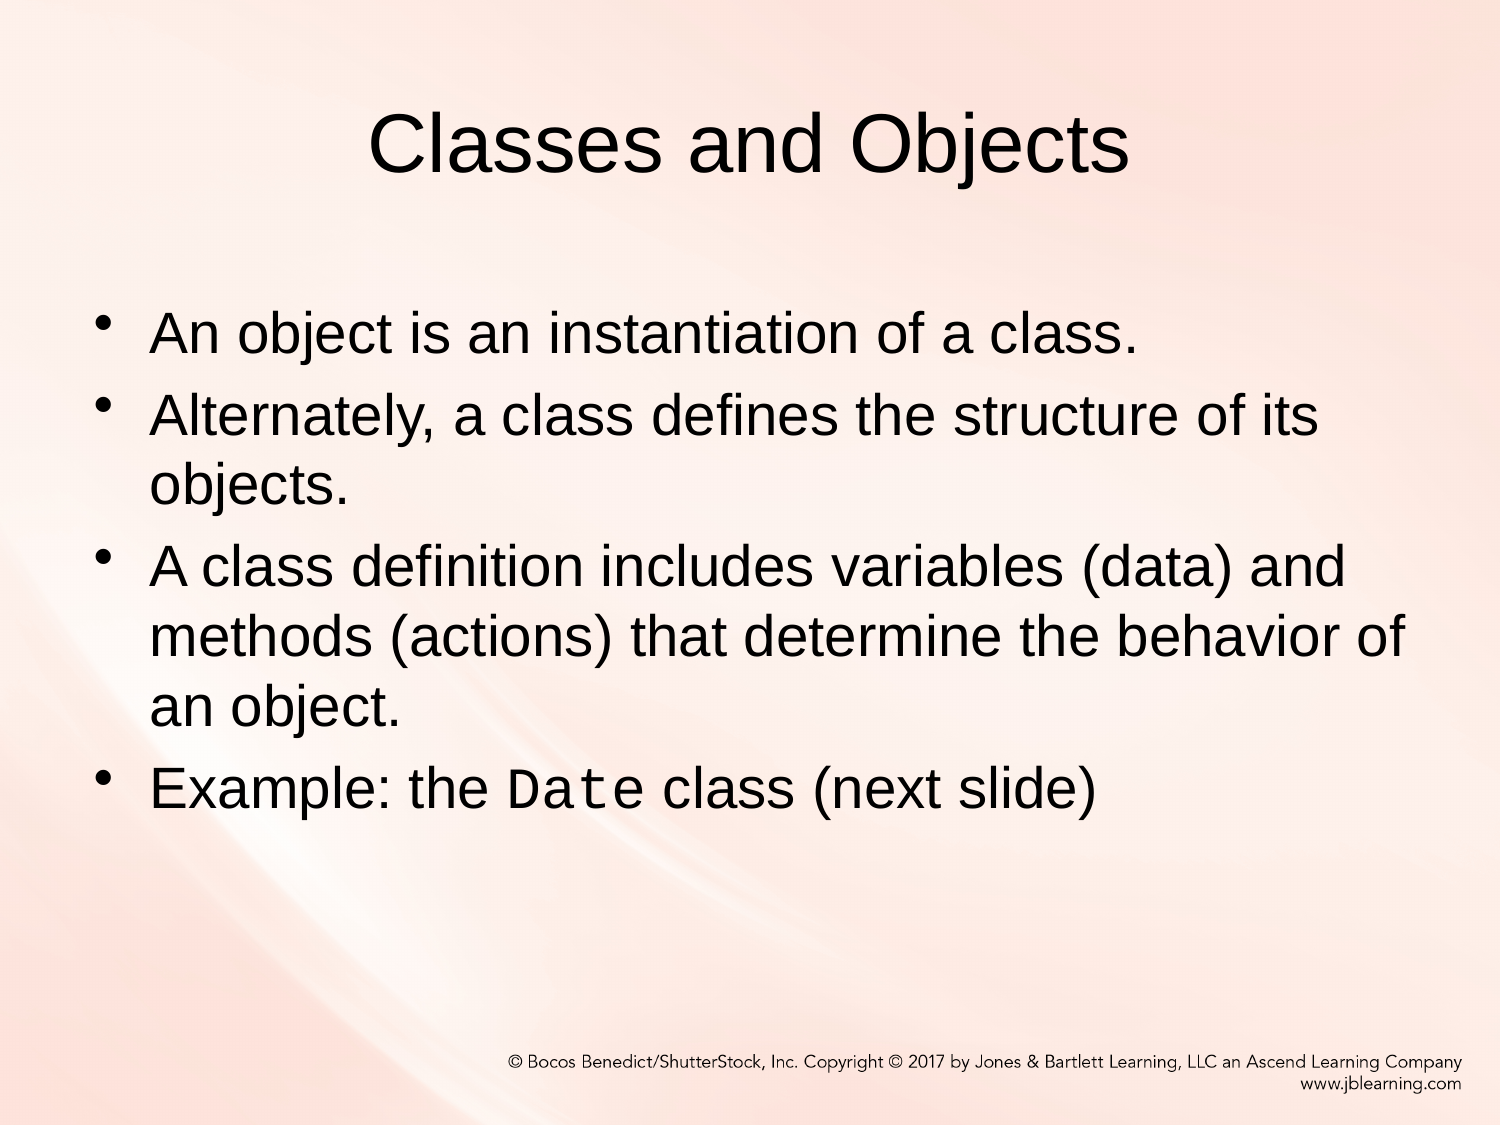

# Classes and Objects
An object is an instantiation of a class.
Alternately, a class defines the structure of its objects.
A class definition includes variables (data) and methods (actions) that determine the behavior of an object.
Example: the Date class (next slide)